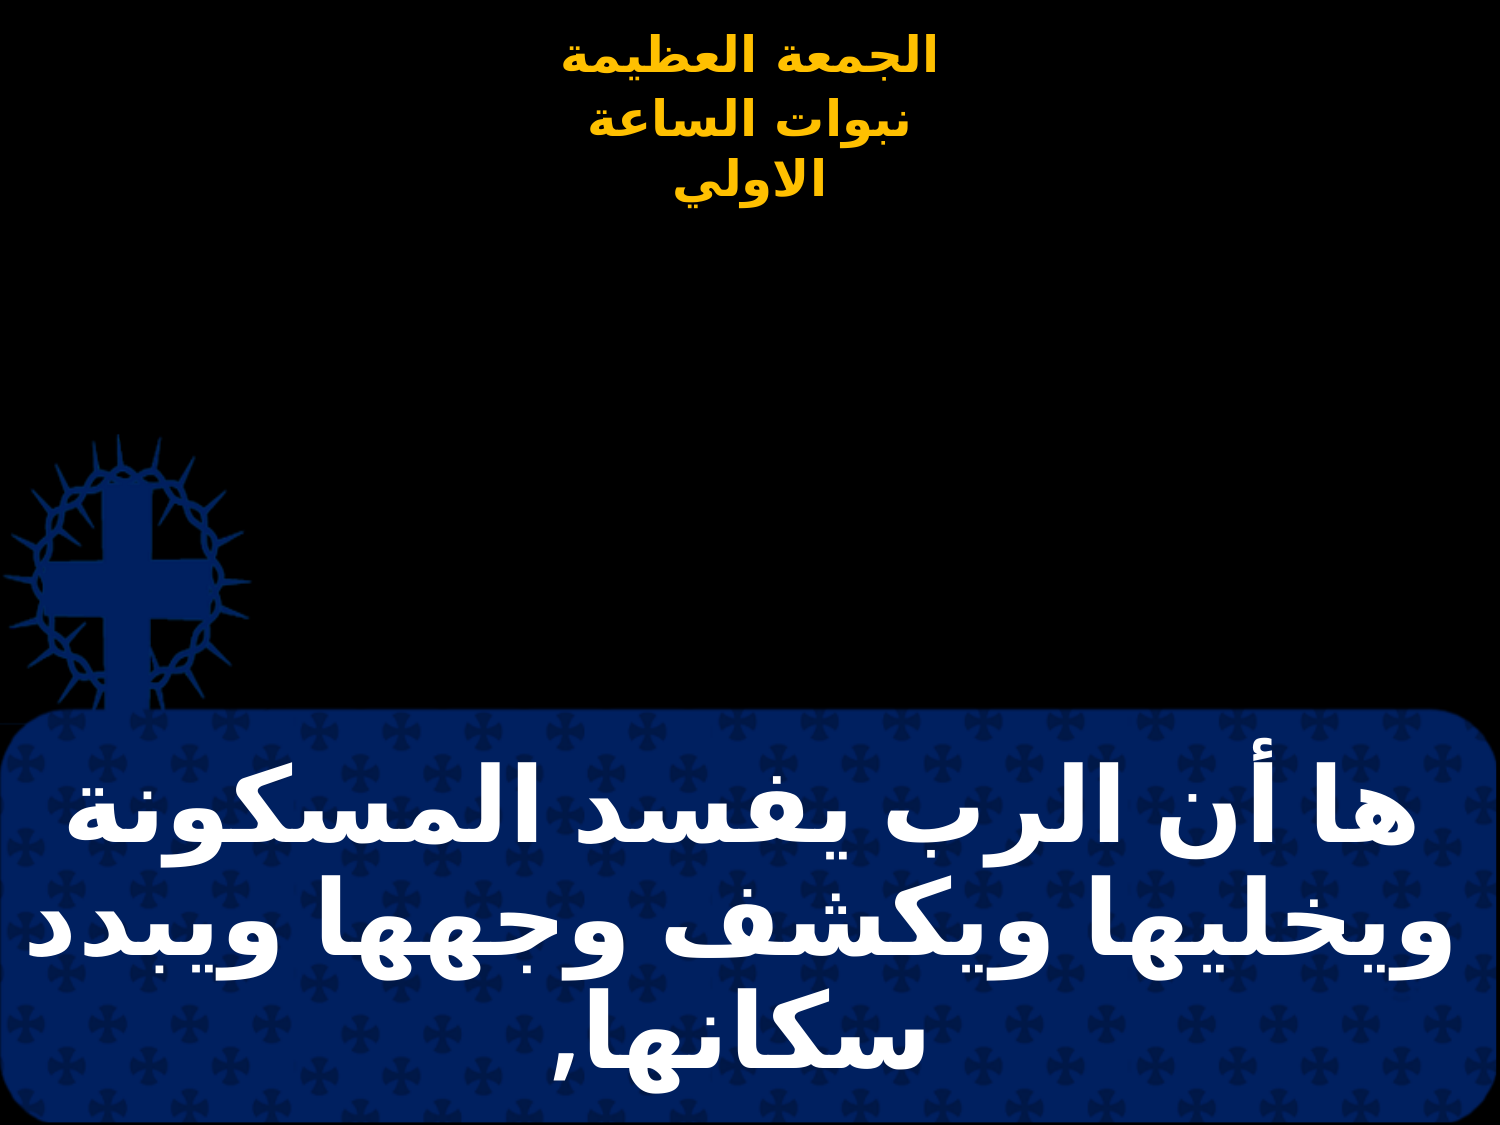

# ها أن الرب يفسد المسكونة ويخليها ويكشف وجهها ويبدد سكانها,